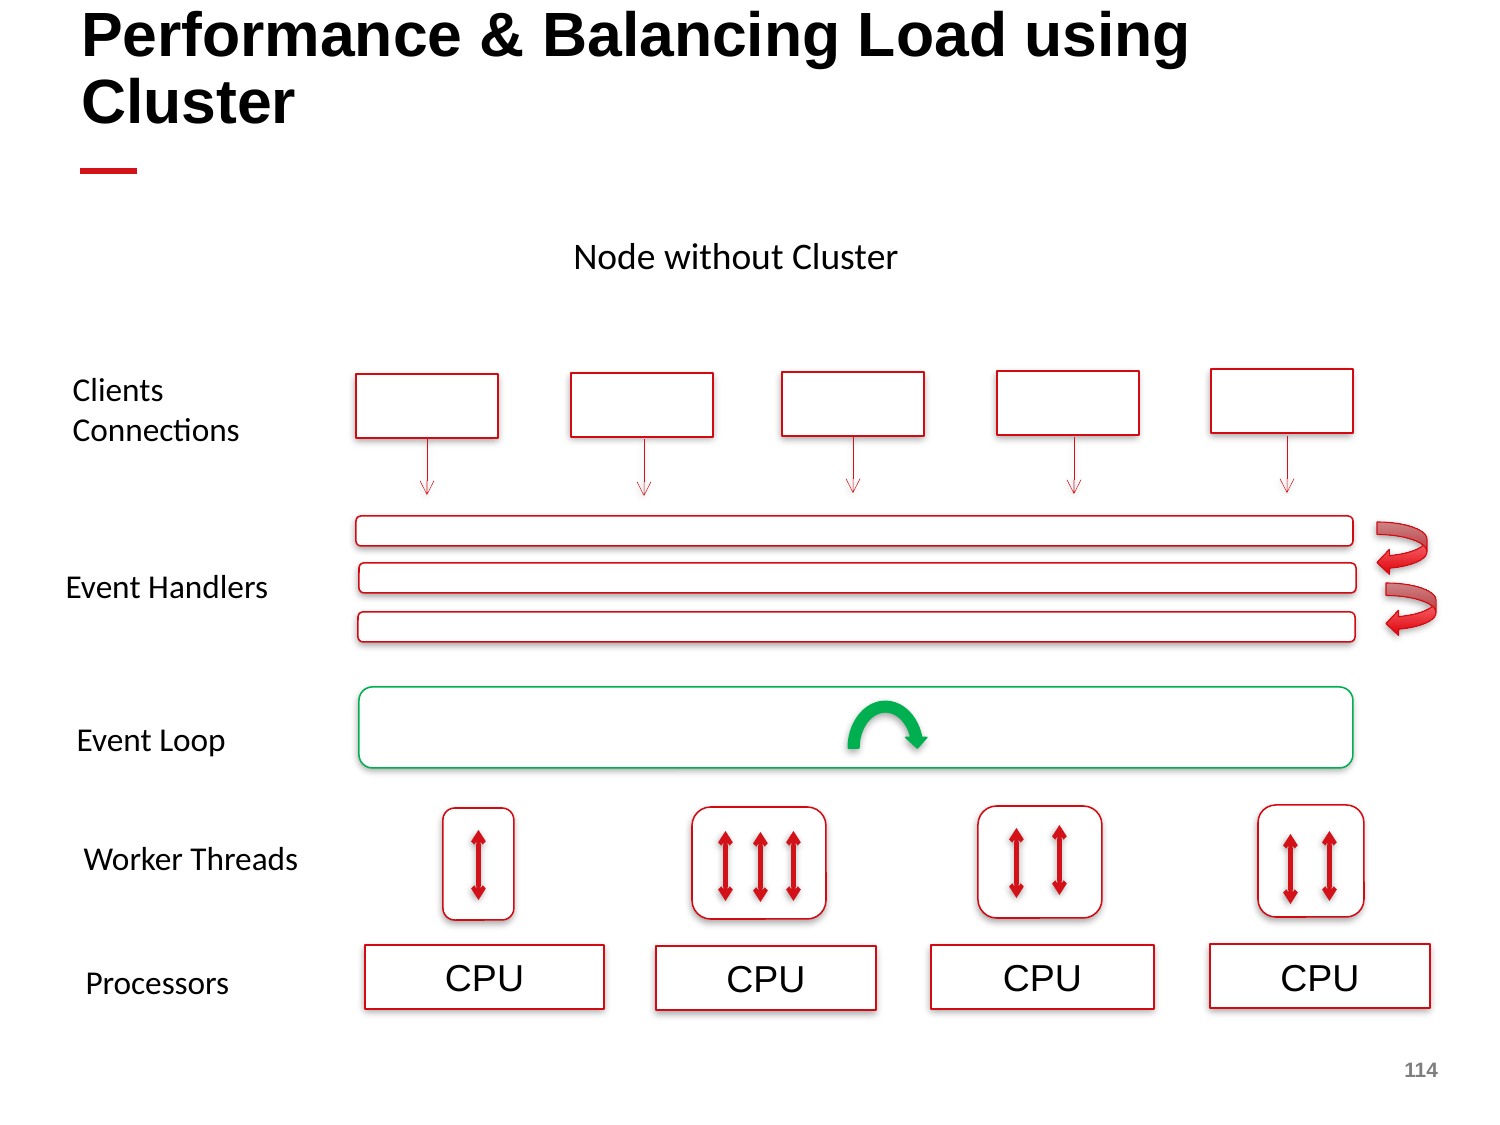

# Performance & Balancing Load using Cluster
Node without Cluster

Clients Connections

Event Handlers

Event Loop

Worker Threads
Server
CPU
CPU
CPU
CPU
Processors